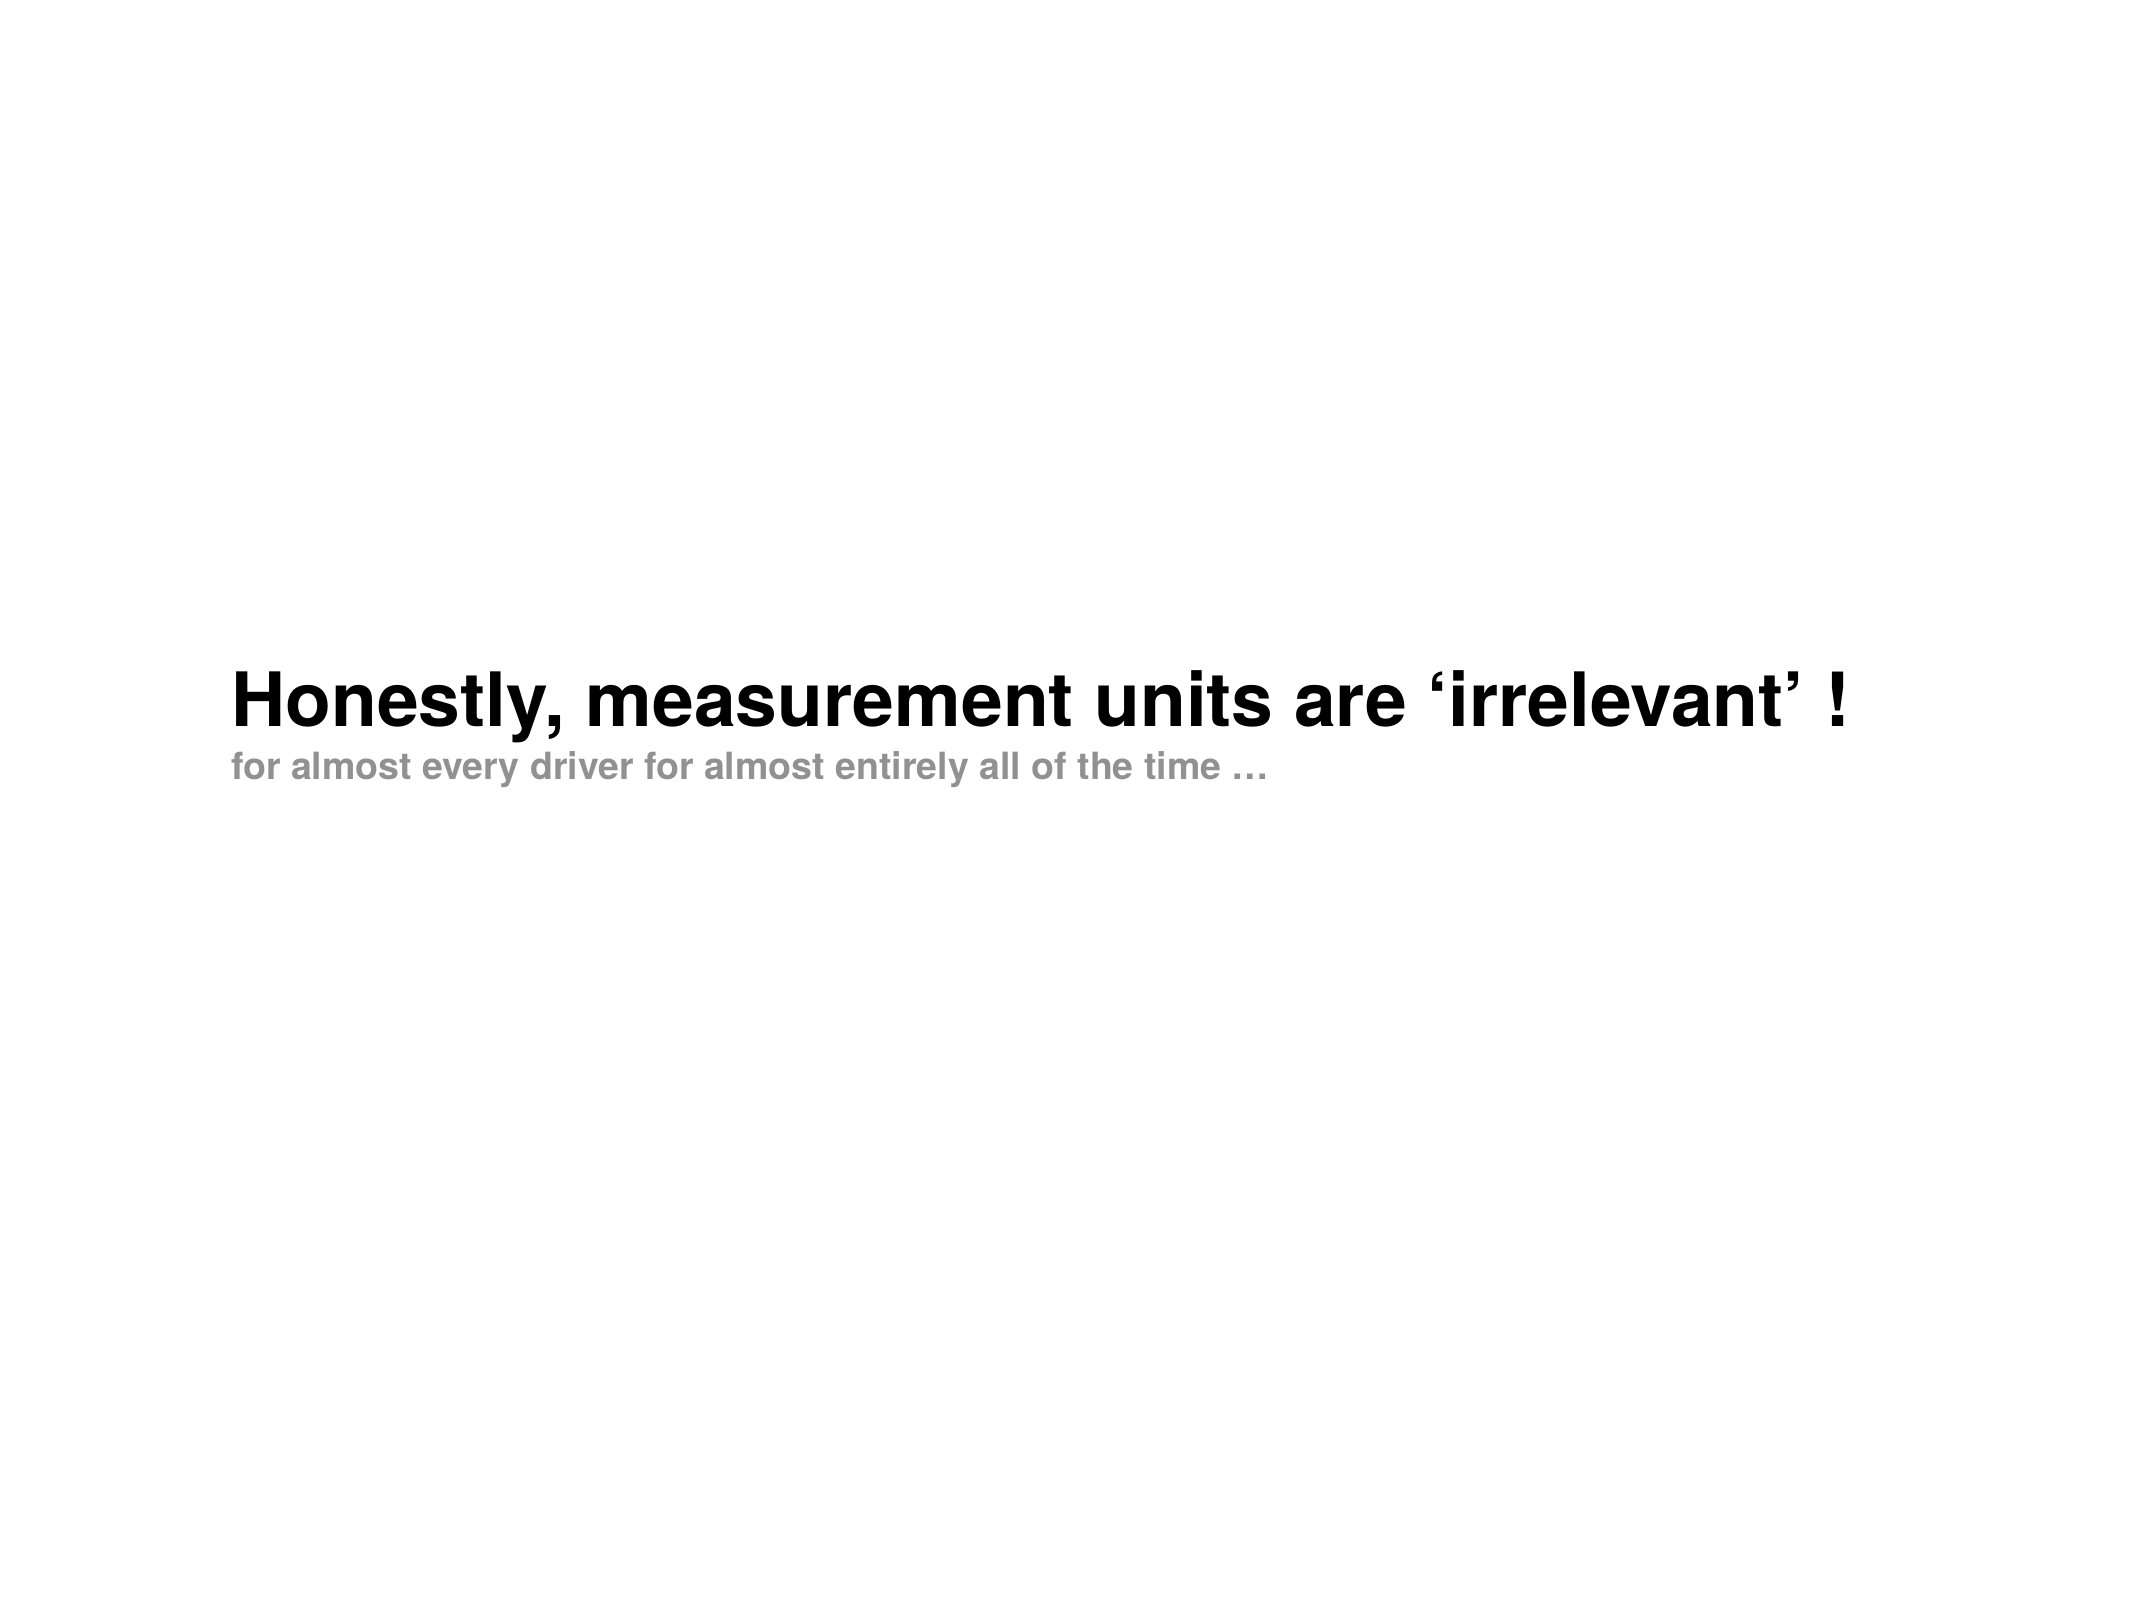

Honestly, measurement units are ‘irrelevant’ !
for almost every driver for almost entirely all of the time …